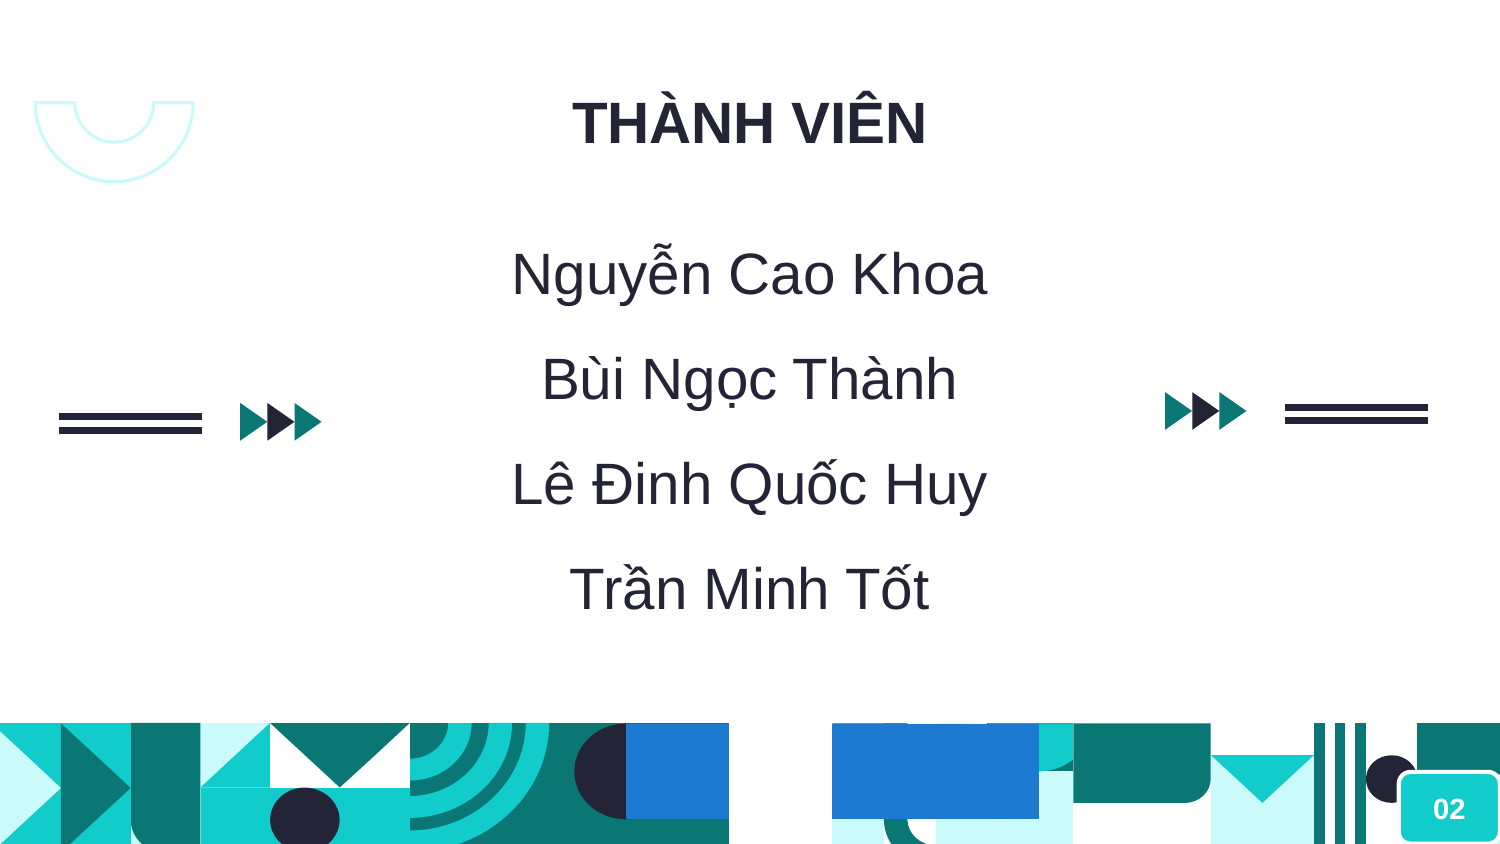

# THÀNH VIÊN
Nguyễn Cao Khoa
Bùi Ngọc Thành
Lê Đinh Quốc Huy
Trần Minh Tốt

02